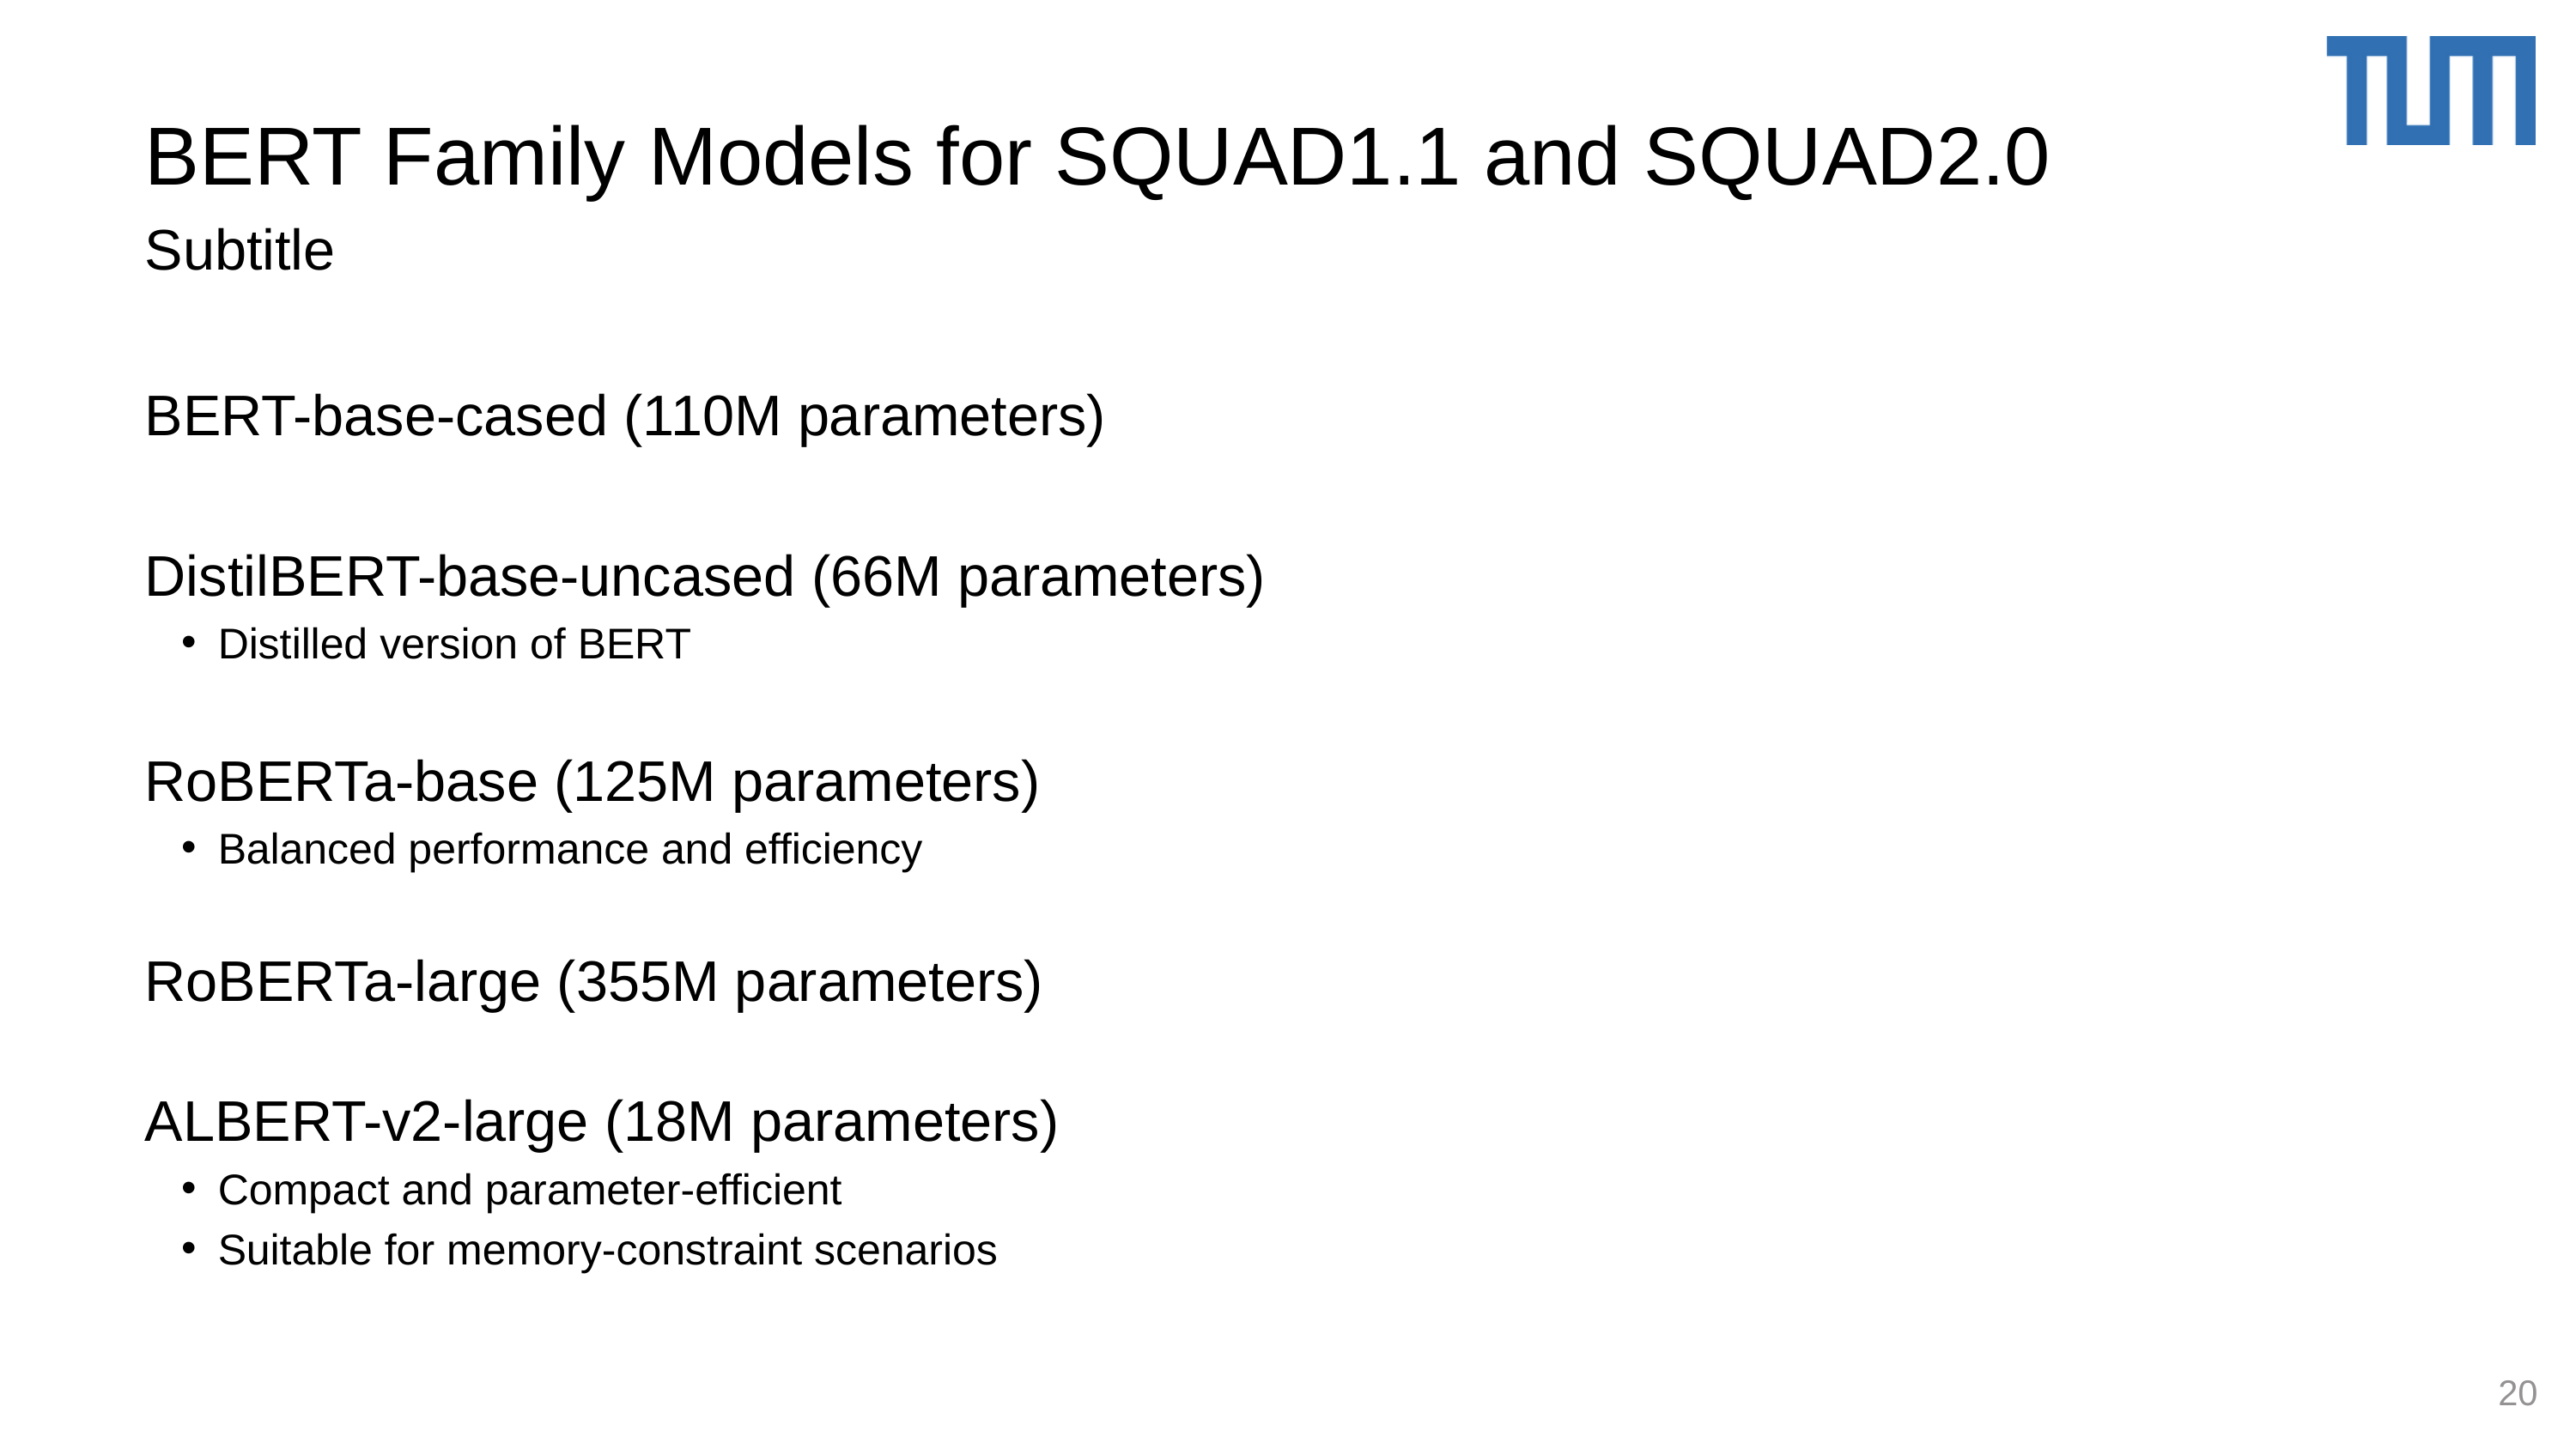

BERT Family Models for SQUAD1.1 and SQUAD2.0
Subtitle
BERT-base-cased (110M parameters)

DistilBERT-base-uncased (66M parameters)
Distilled version of BERT

RoBERTa-base (125M parameters)
Balanced performance and efficiency

RoBERTa-large (355M parameters)

ALBERT-v2-large (18M parameters)
Compact and parameter-efficient
Suitable for memory-constraint scenarios

20